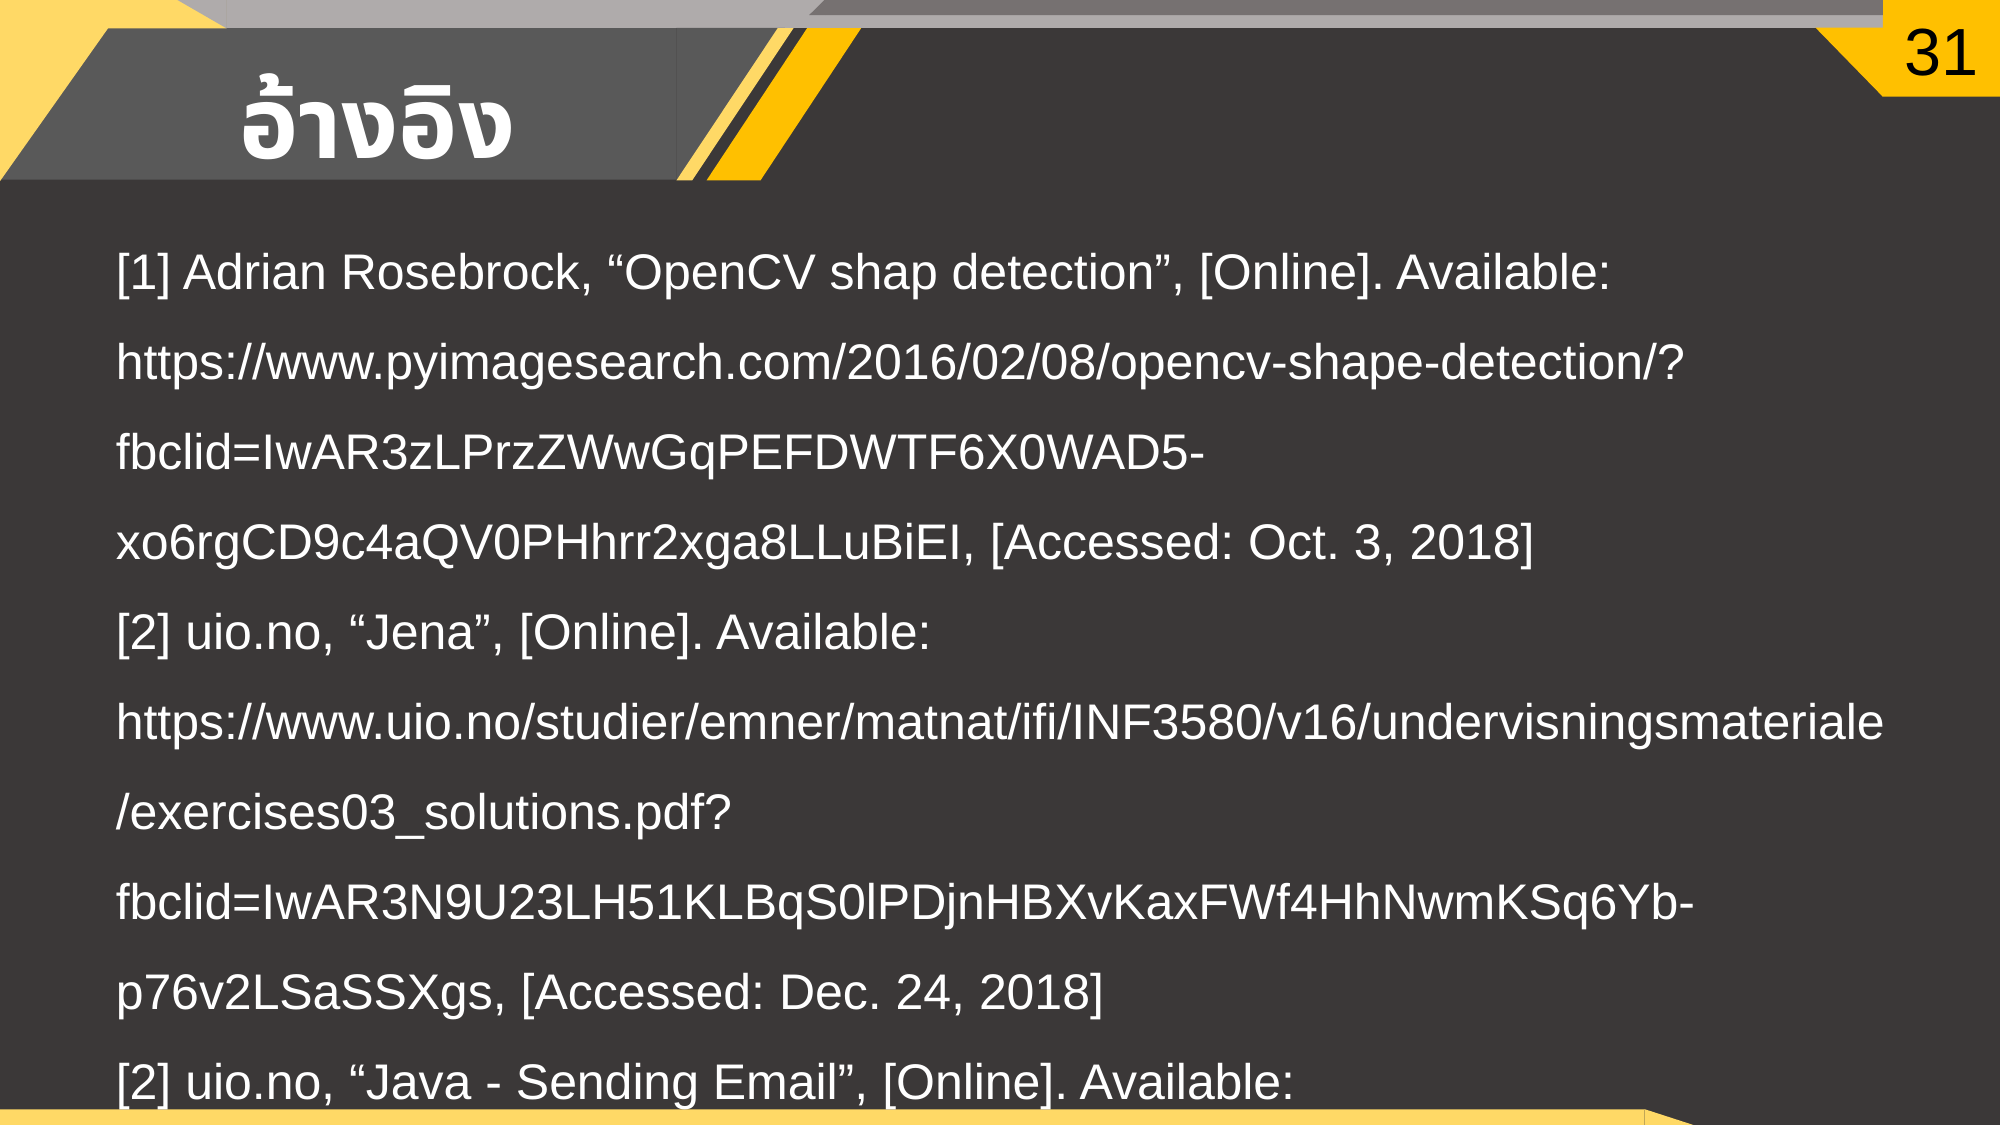

31

อ้างอิง
[1] Adrian Rosebrock, “OpenCV shap detection”, [Online]. Available:  https://www.pyimagesearch.com/2016/02/08/opencv-shape-detection/?fbclid=IwAR3zLPrzZWwGqPEFDWTF6X0WAD5-xo6rgCD9c4aQV0PHhrr2xga8LLuBiEI, [Accessed: Oct. 3, 2018]
[2] uio.no, “Jena”, [Online]. Available: https://www.uio.no/studier/emner/matnat/ifi/INF3580/v16/undervisningsmateriale/exercises03_solutions.pdf?fbclid=IwAR3N9U23LH51KLBqS0lPDjnHBXvKaxFWf4HhNwmKSq6Yb-p76v2LSaSSXgs, [Accessed: Dec. 24, 2018]
[2] uio.no, “Java - Sending Email”, [Online]. Available: https://www.tutorialspoint.com/java/java_sending_email.htm?fbclid=IwAR3OhJ23emr8eETS0LoCyPQ5Gd-lMIE5eIZEijGWVukHhu8KcUCzQfyAnr4, [Accessed: Jan. 13, 2019]